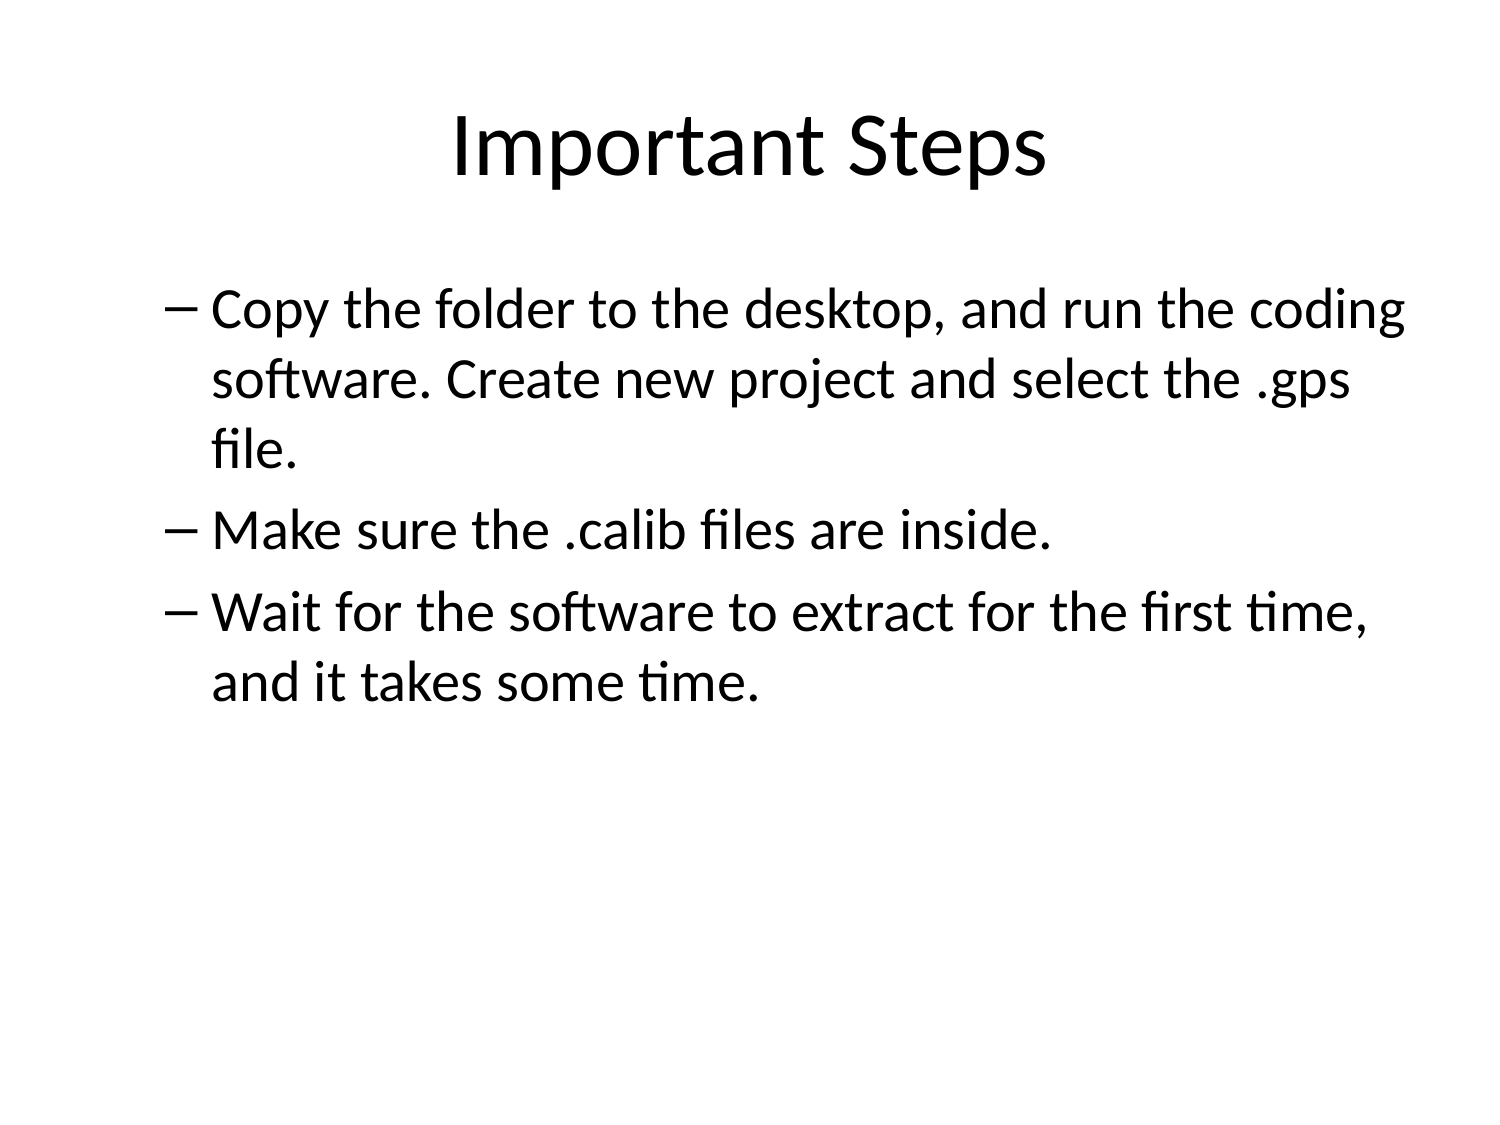

# Important Steps
Copy the folder to the desktop, and run the coding software. Create new project and select the .gps file.
Make sure the .calib files are inside.
Wait for the software to extract for the first time, and it takes some time.